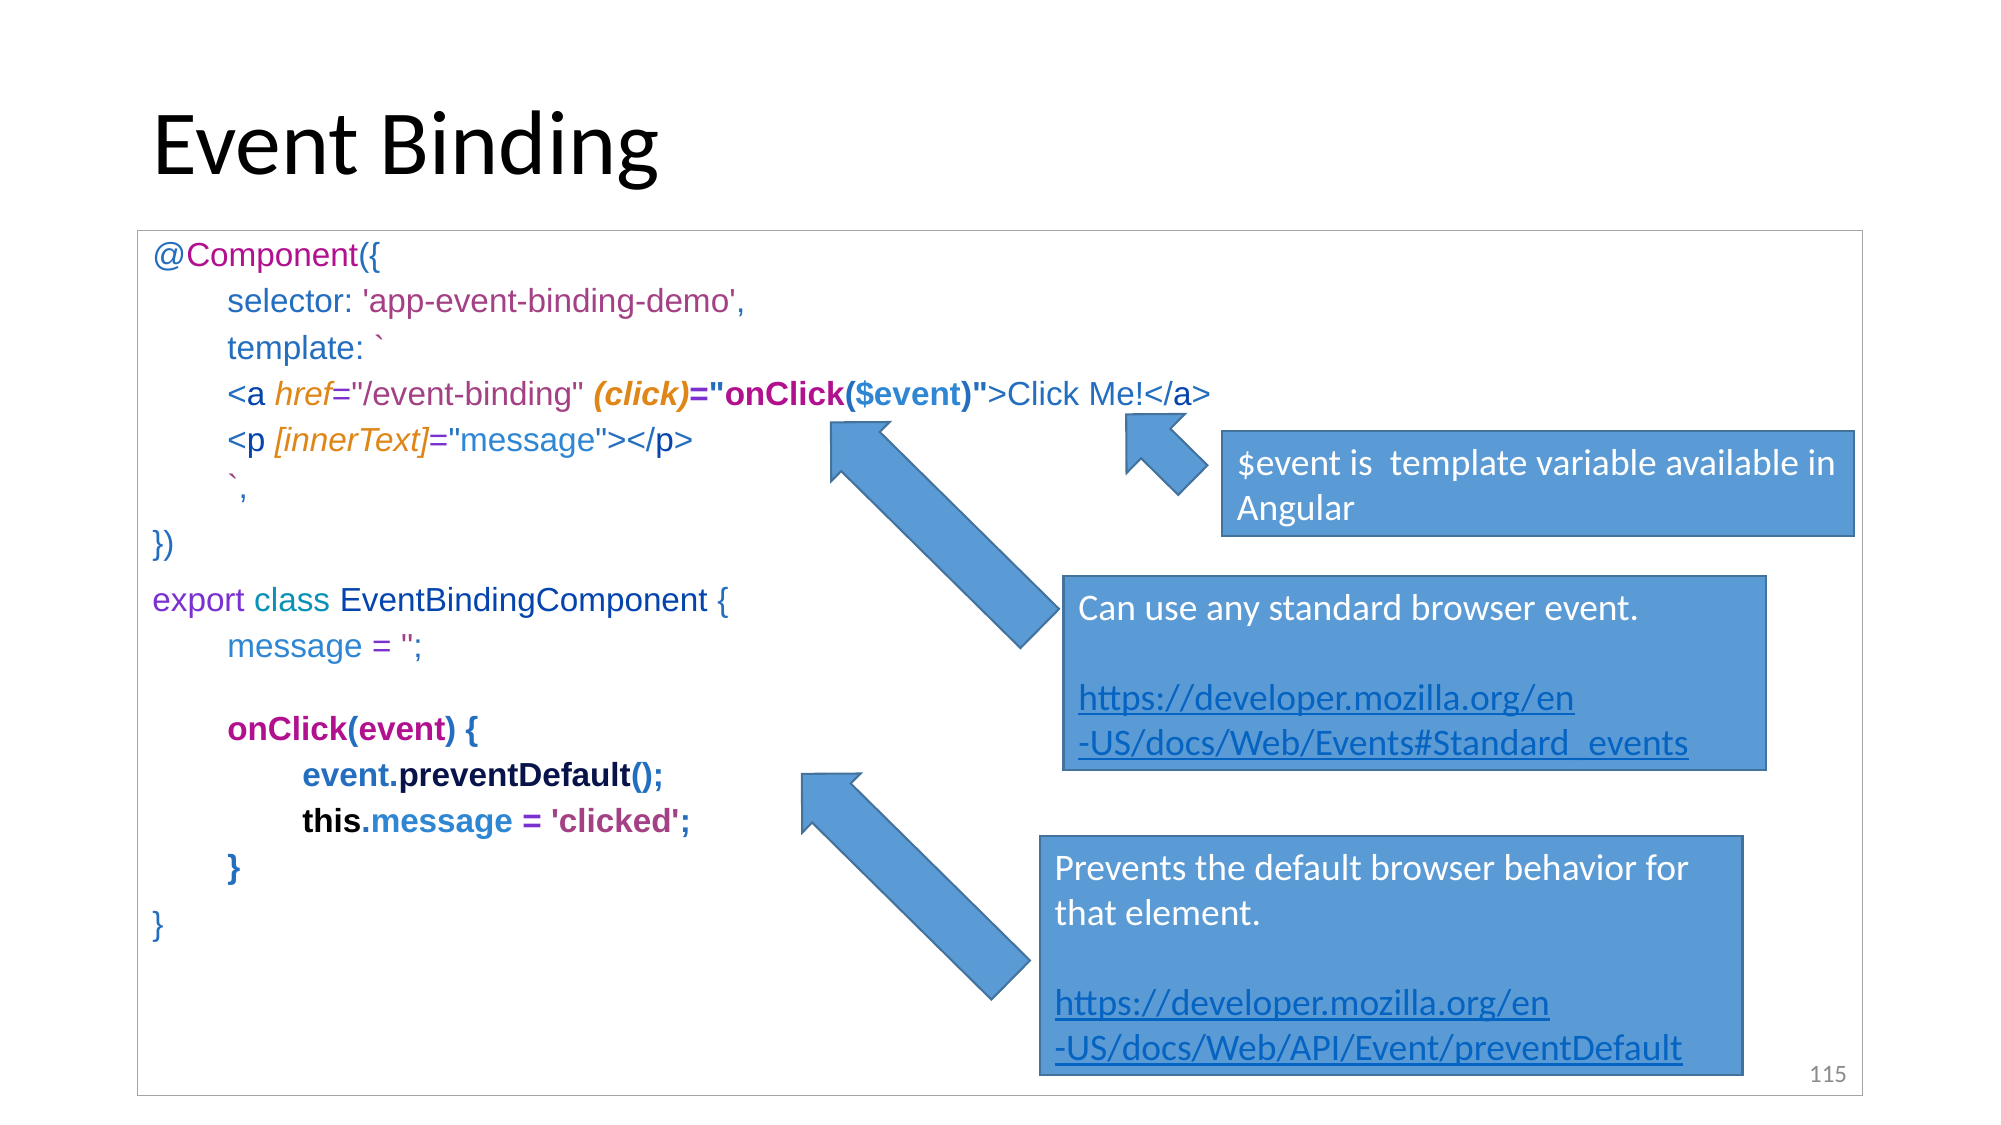

# Event Binding
@Component({
selector: 'app-event-binding-demo',
template: `
<a href="/event-binding" (click)="onClick($event)">Click Me!</a>
<p [innerText]="message"></p>
`,
})
export class EventBindingComponent {
message = '';
onClick(event) {
event.preventDefault();
this.message = 'clicked';
}
}

$event is  template variable available in Angular

Can use any standard browser event.

https://developer.mozilla.org/en-US/docs/Web/Events#Standard_events

Prevents the default browser behavior for that element.

https://developer.mozilla.org/en-US/docs/Web/API/Event/preventDefault
115